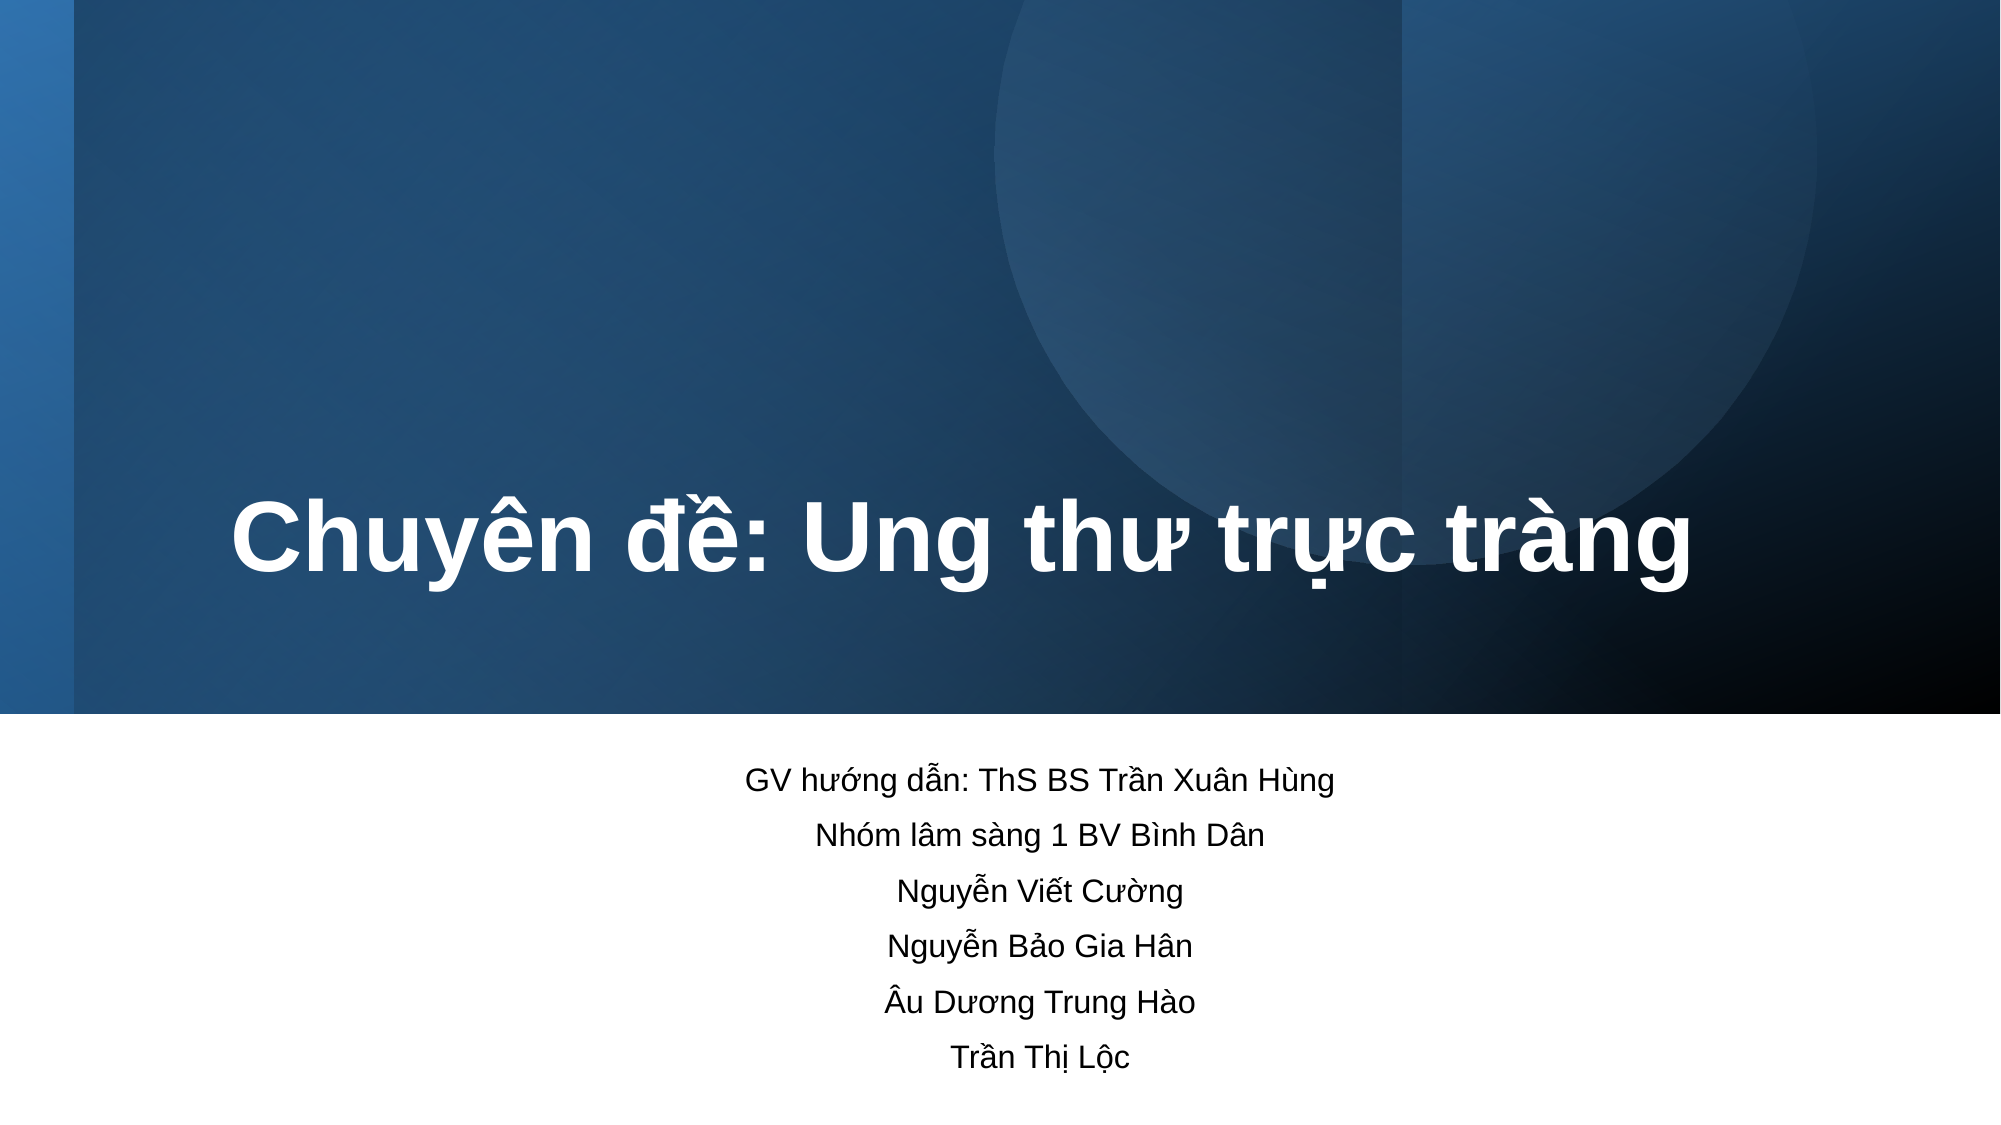

# Chuyên đề: Ung thư trực tràng
GV hướng dẫn: ThS BS Trần Xuân Hùng
Nhóm lâm sàng 1 BV Bình Dân
Nguyễn Viết Cường
Nguyễn Bảo Gia Hân
Âu Dương Trung Hào
Trần Thị Lộc